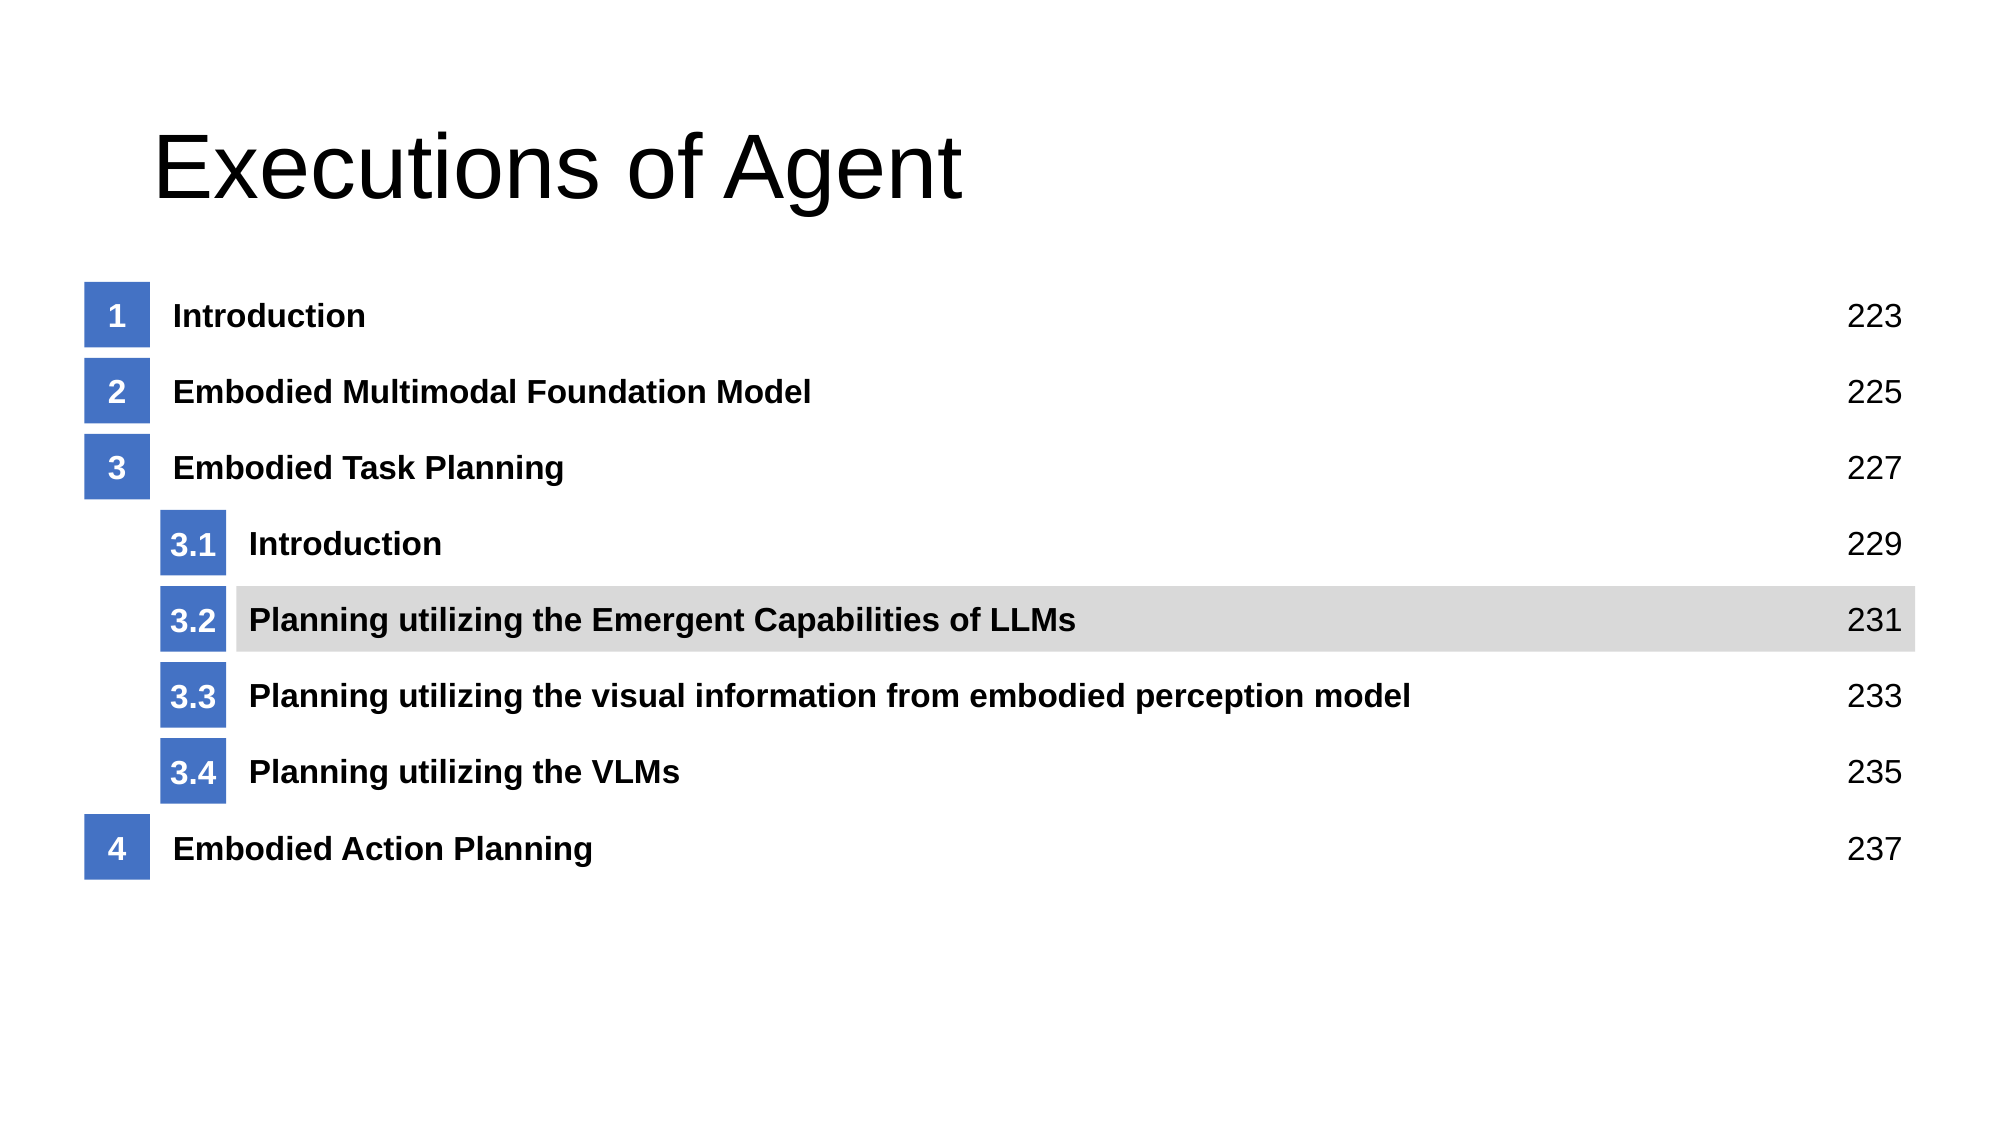

# Executions of Agent
1
Introduction
223
2
Embodied Multimodal Foundation Model
225
3
Embodied Task Planning
227
3.1
Introduction
229
3.2

Planning utilizing the Emergent Capabilities of LLMs
231
3.3
Planning utilizing the visual information from embodied perception model
233
3.4
Planning utilizing the VLMs
235
4
Embodied Action Planning
237